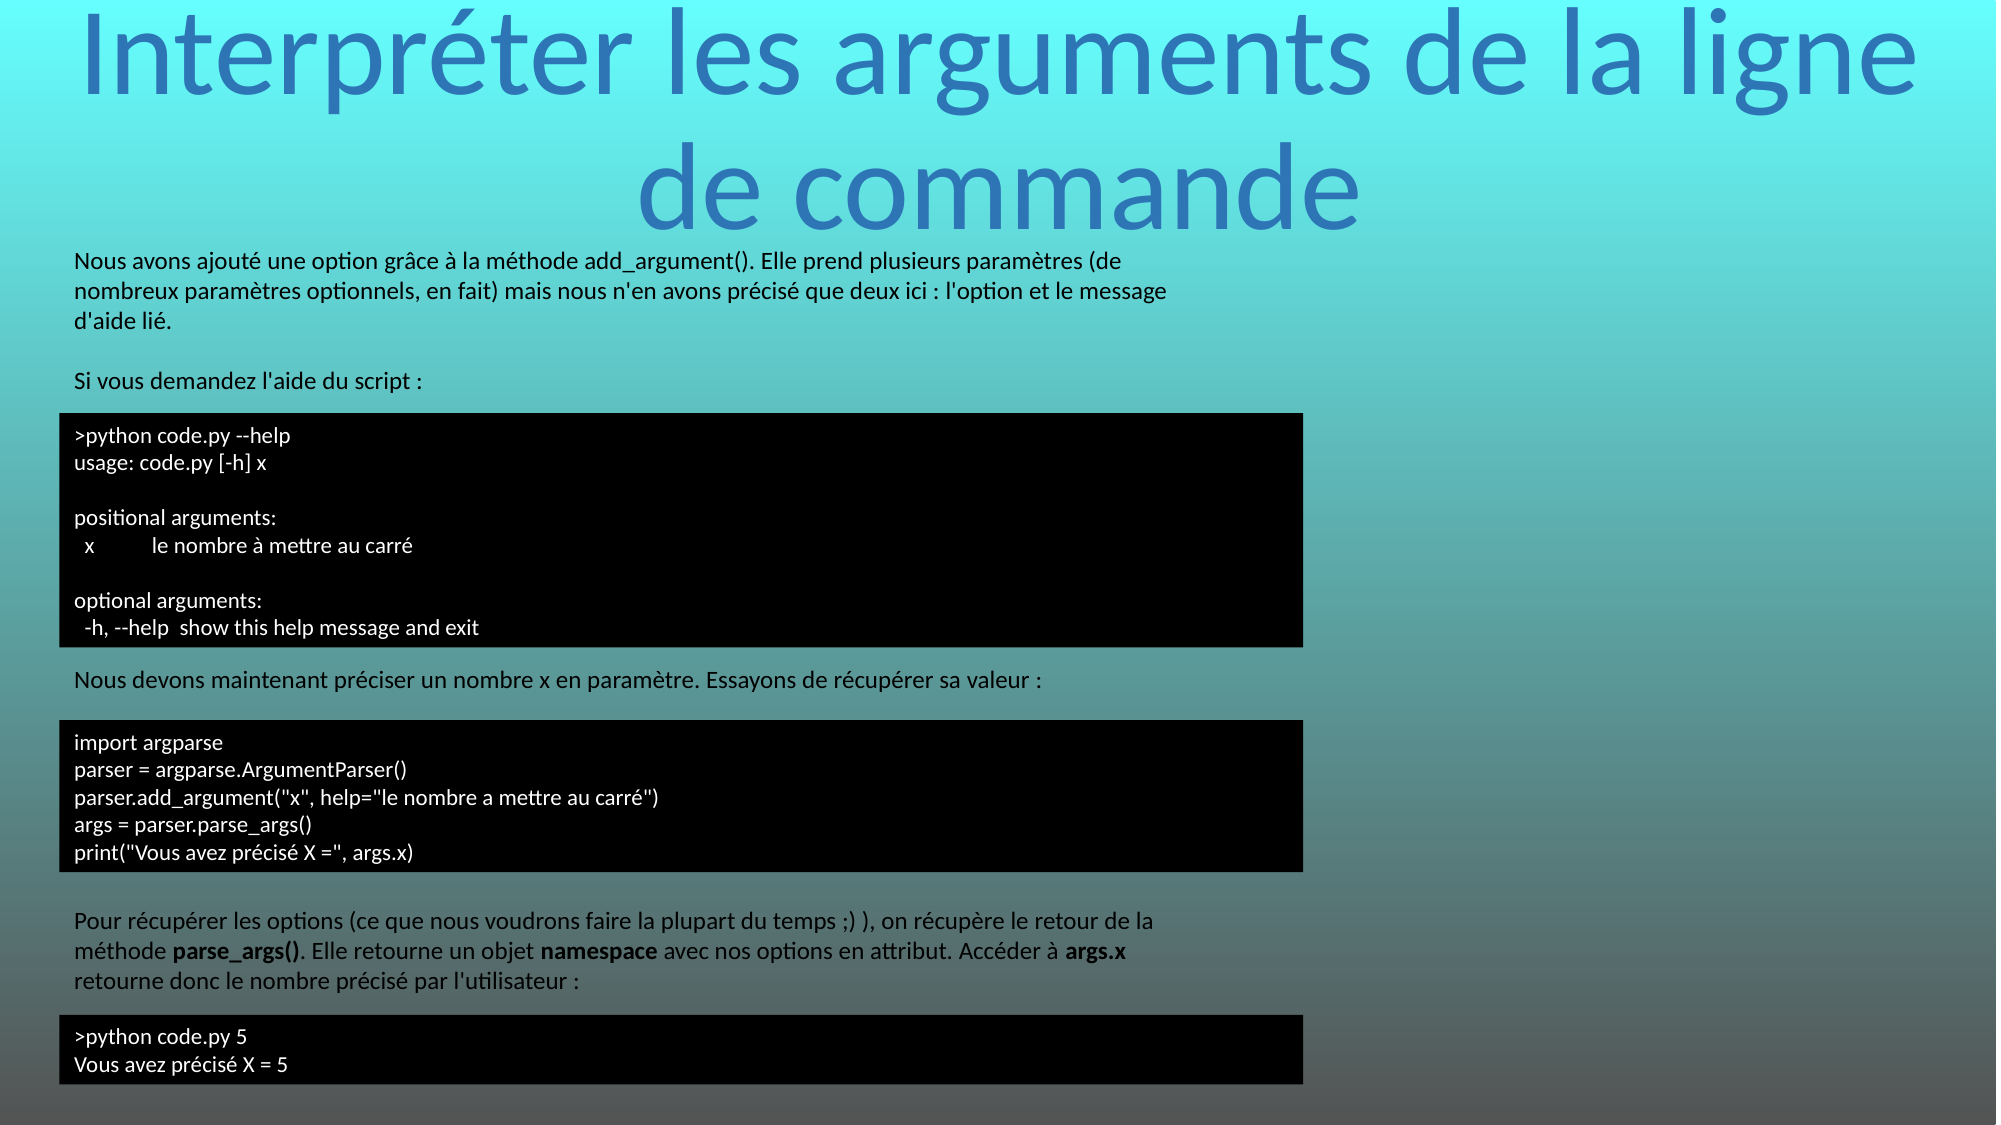

# Interpréter les arguments de la ligne de commande
Nous avons ajouté une option grâce à la méthode add_argument(). Elle prend plusieurs paramètres (de nombreux paramètres optionnels, en fait) mais nous n'en avons précisé que deux ici : l'option et le message d'aide lié.

Si vous demandez l'aide du script :
>python code.py --help
usage: code.py [-h] x

positional arguments:
  x           le nombre à mettre au carré

optional arguments:
  -h, --help  show this help message and exit
Nous devons maintenant préciser un nombre x en paramètre. Essayons de récupérer sa valeur :
import argparse
parser = argparse.ArgumentParser()
parser.add_argument("x", help="le nombre a mettre au carré")
args = parser.parse_args()
print("Vous avez précisé X =", args.x)
Pour récupérer les options (ce que nous voudrons faire la plupart du temps ;) ), on récupère le retour de la méthode parse_args(). Elle retourne un objet namespace avec nos options en attribut. Accéder à args.x retourne donc le nombre précisé par l'utilisateur :
>python code.py 5
Vous avez précisé X = 5

549